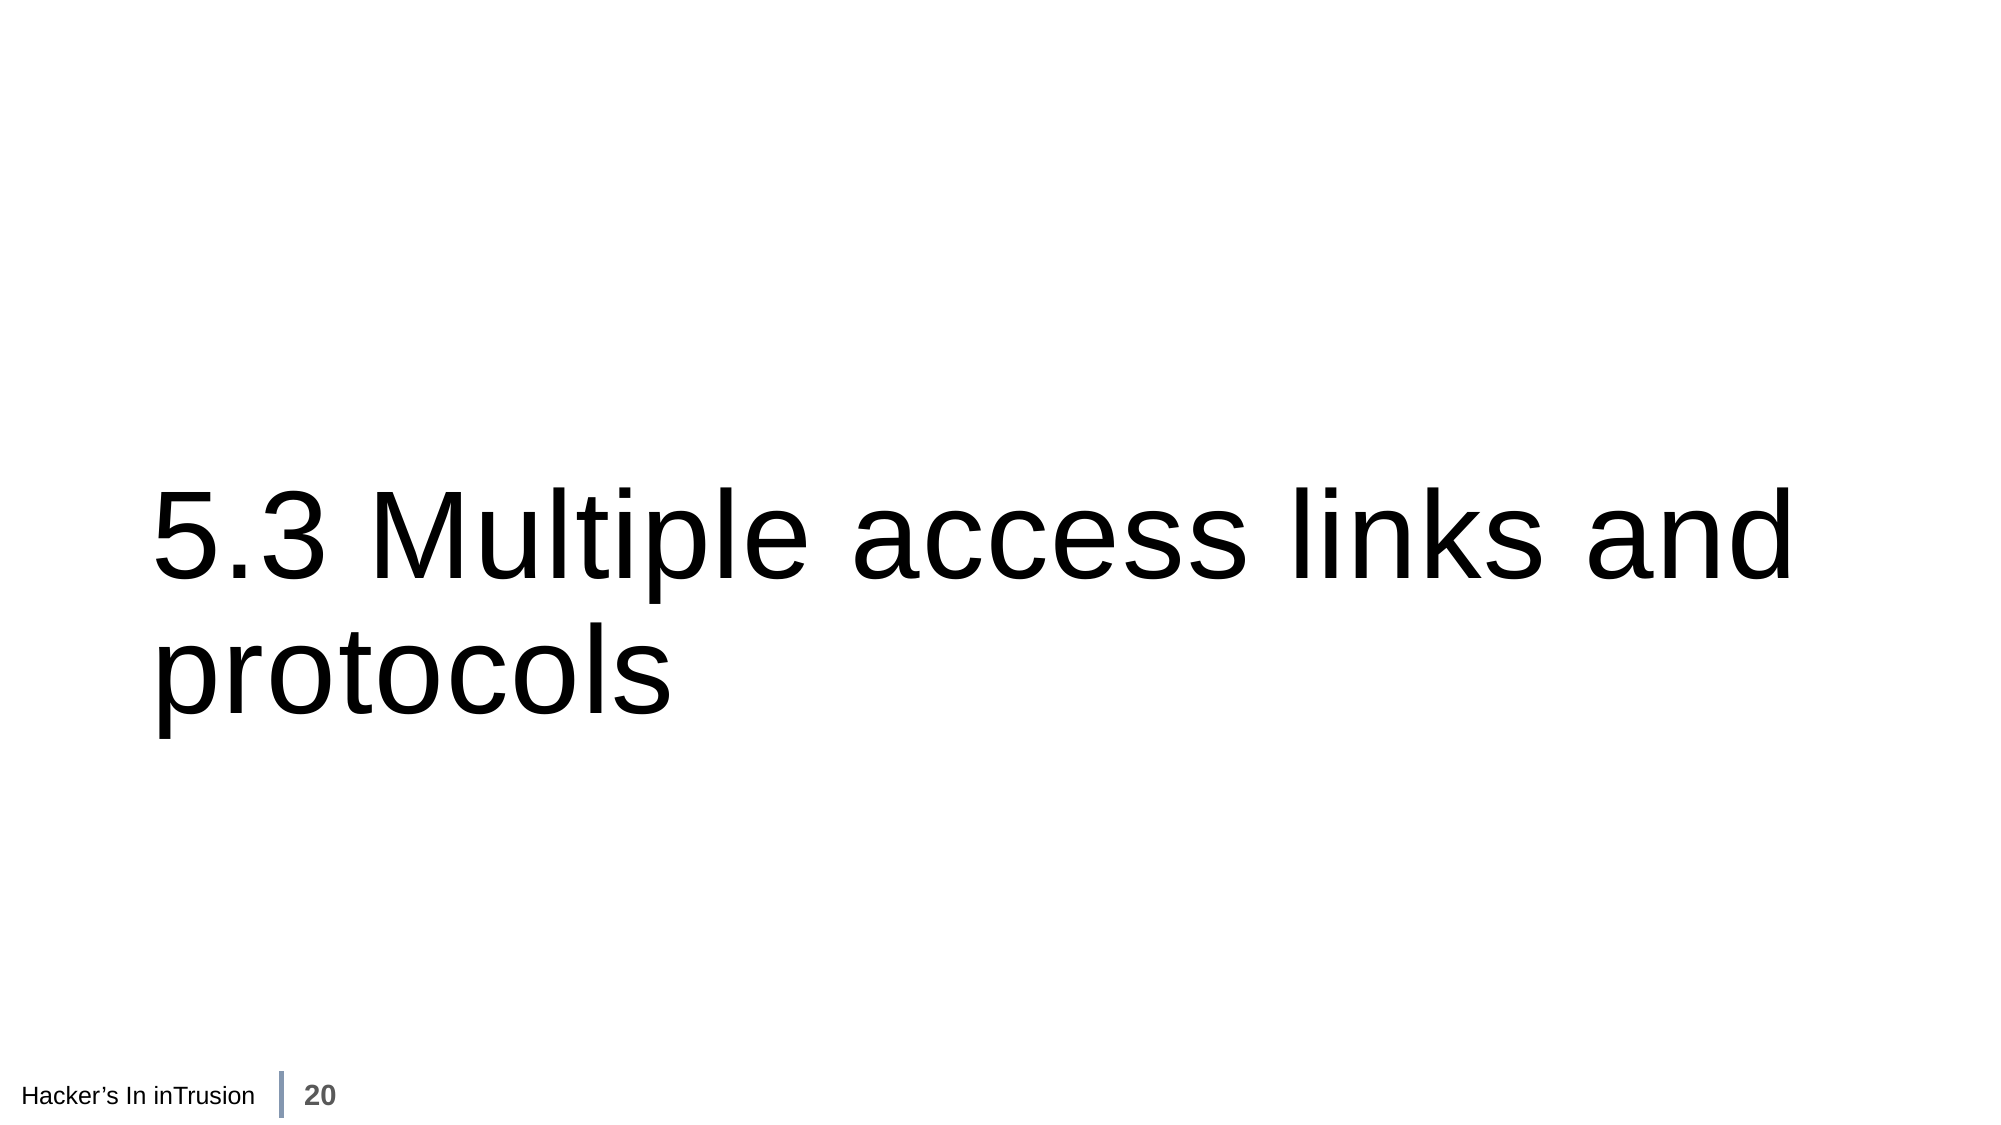

# 5.3 Multiple access links and protocols